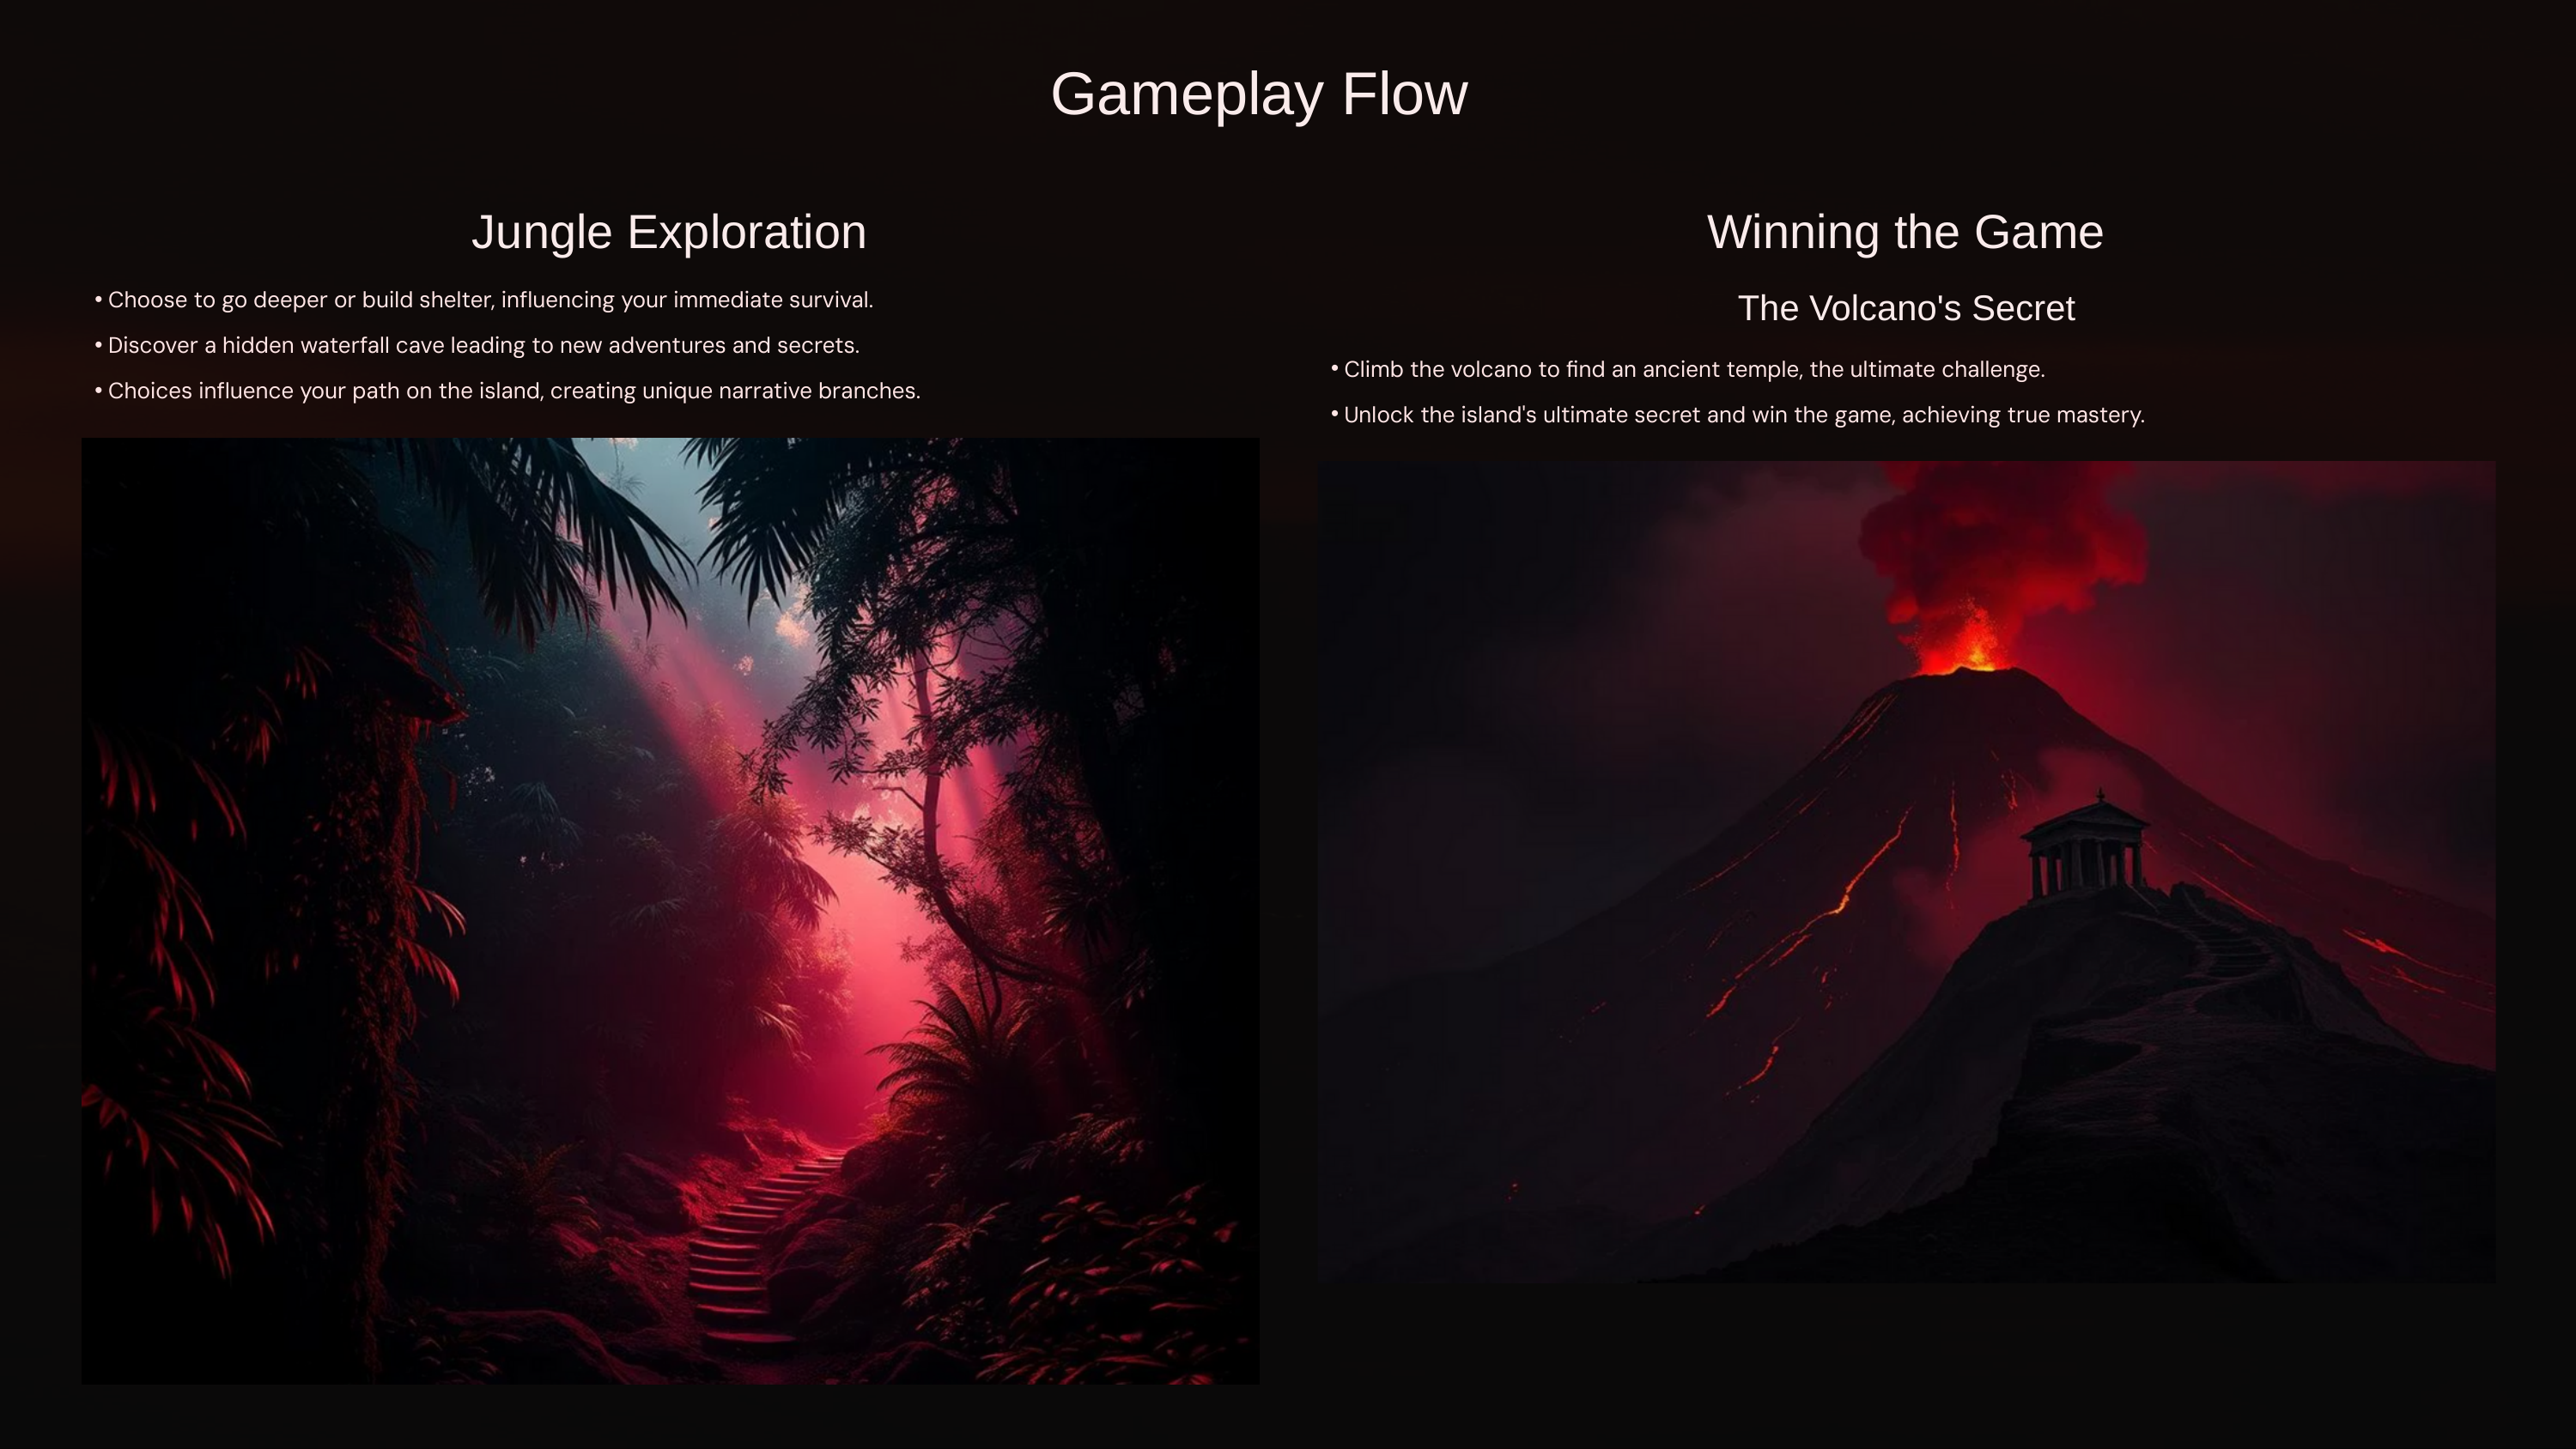

Gameplay Flow
Jungle Exploration
Winning the Game
Choose to go deeper or build shelter, influencing your immediate survival.
The Volcano's Secret
Discover a hidden waterfall cave leading to new adventures and secrets.
Climb the volcano to find an ancient temple, the ultimate challenge.
Choices influence your path on the island, creating unique narrative branches.
Unlock the island's ultimate secret and win the game, achieving true mastery.